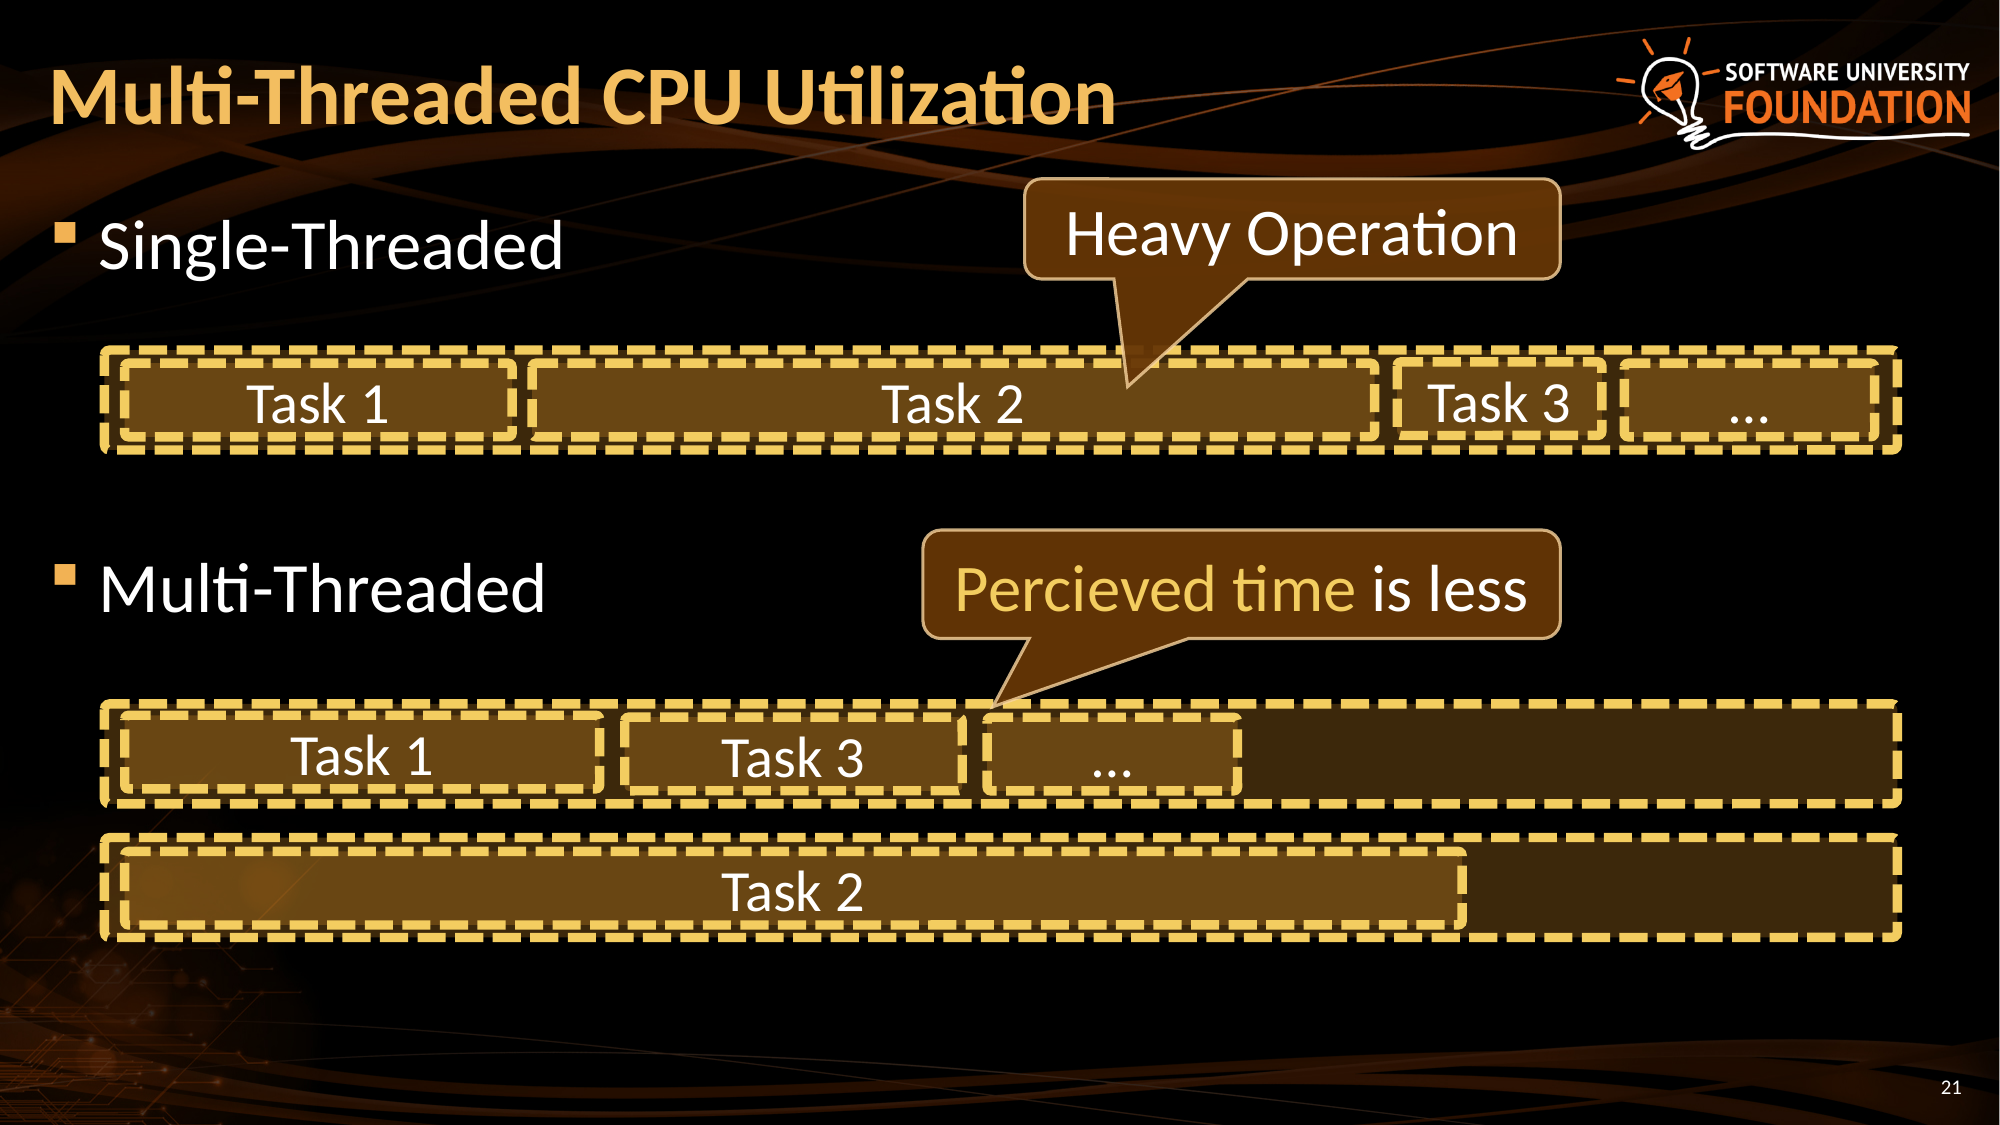

# Multi-Threaded CPU Utilization
Heavy Operation
Single-Threaded

Multi-Threaded

Task 3
Task 1
Task 2
…
Percieved time is less

Task 1
Task 3
…

Task 2
21